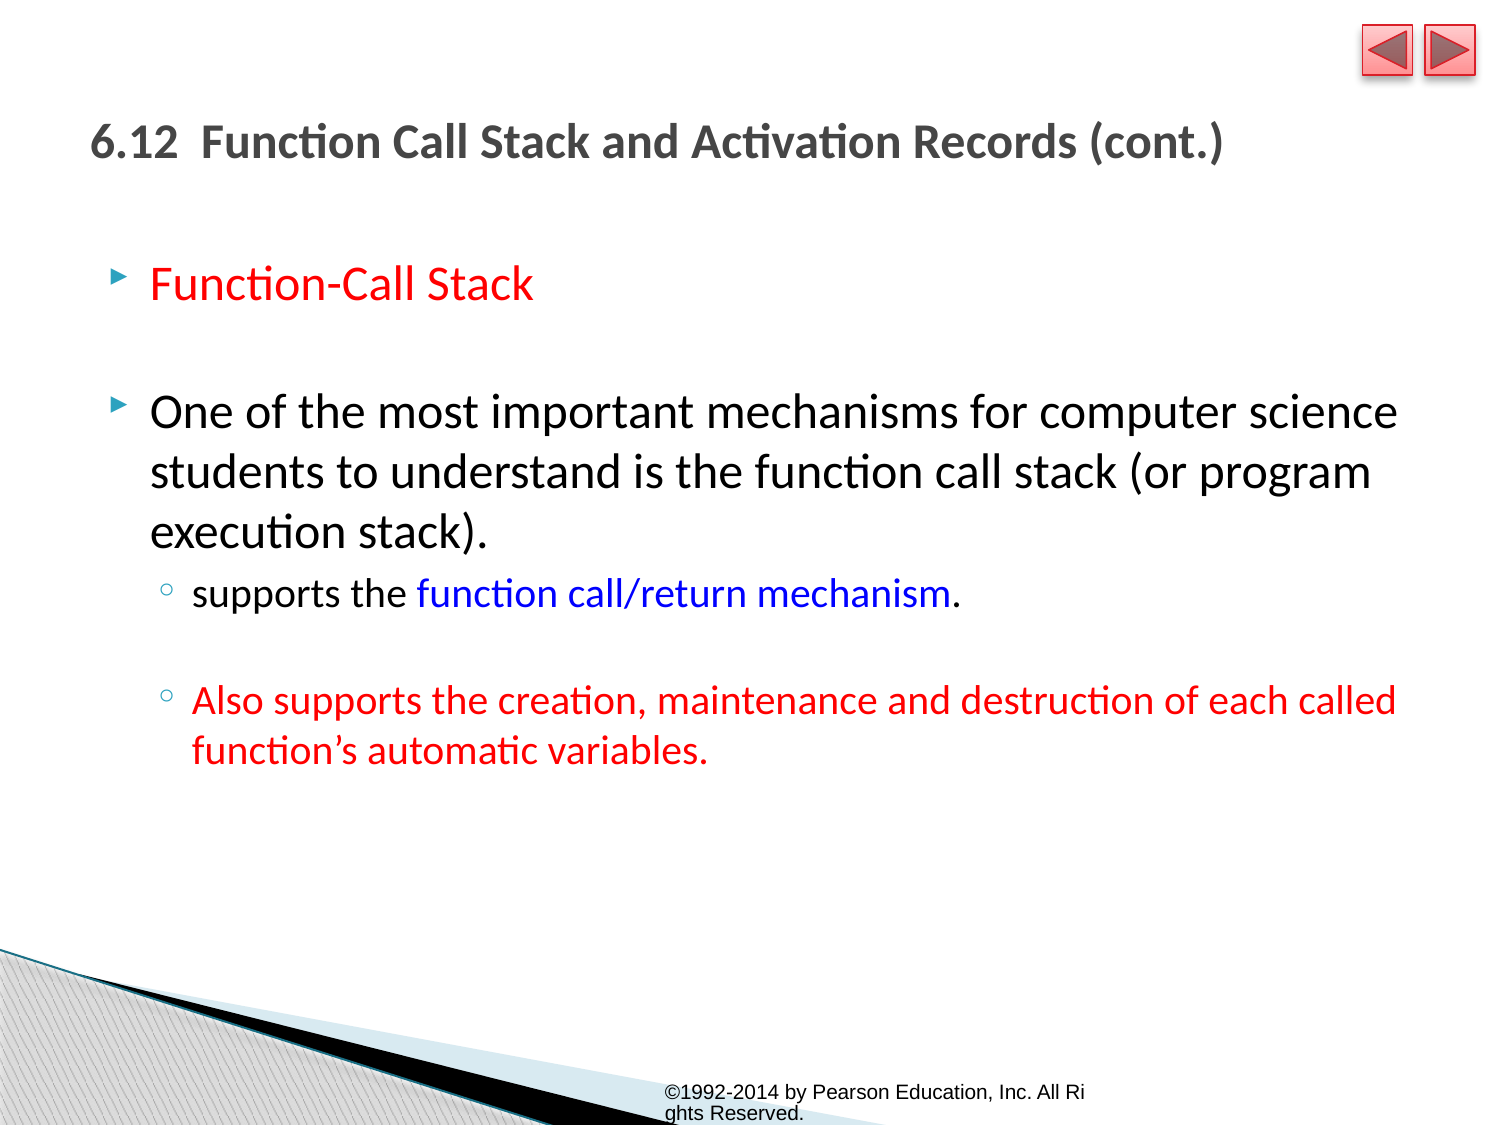

# 6.12  Function Call Stack and Activation Records (cont.)
Function-Call Stack
One of the most important mechanisms for computer science students to understand is the function call stack (or program execution stack).
supports the function call/return mechanism.
Also supports the creation, maintenance and destruction of each called function’s automatic variables.
©1992-2014 by Pearson Education, Inc. All Rights Reserved.